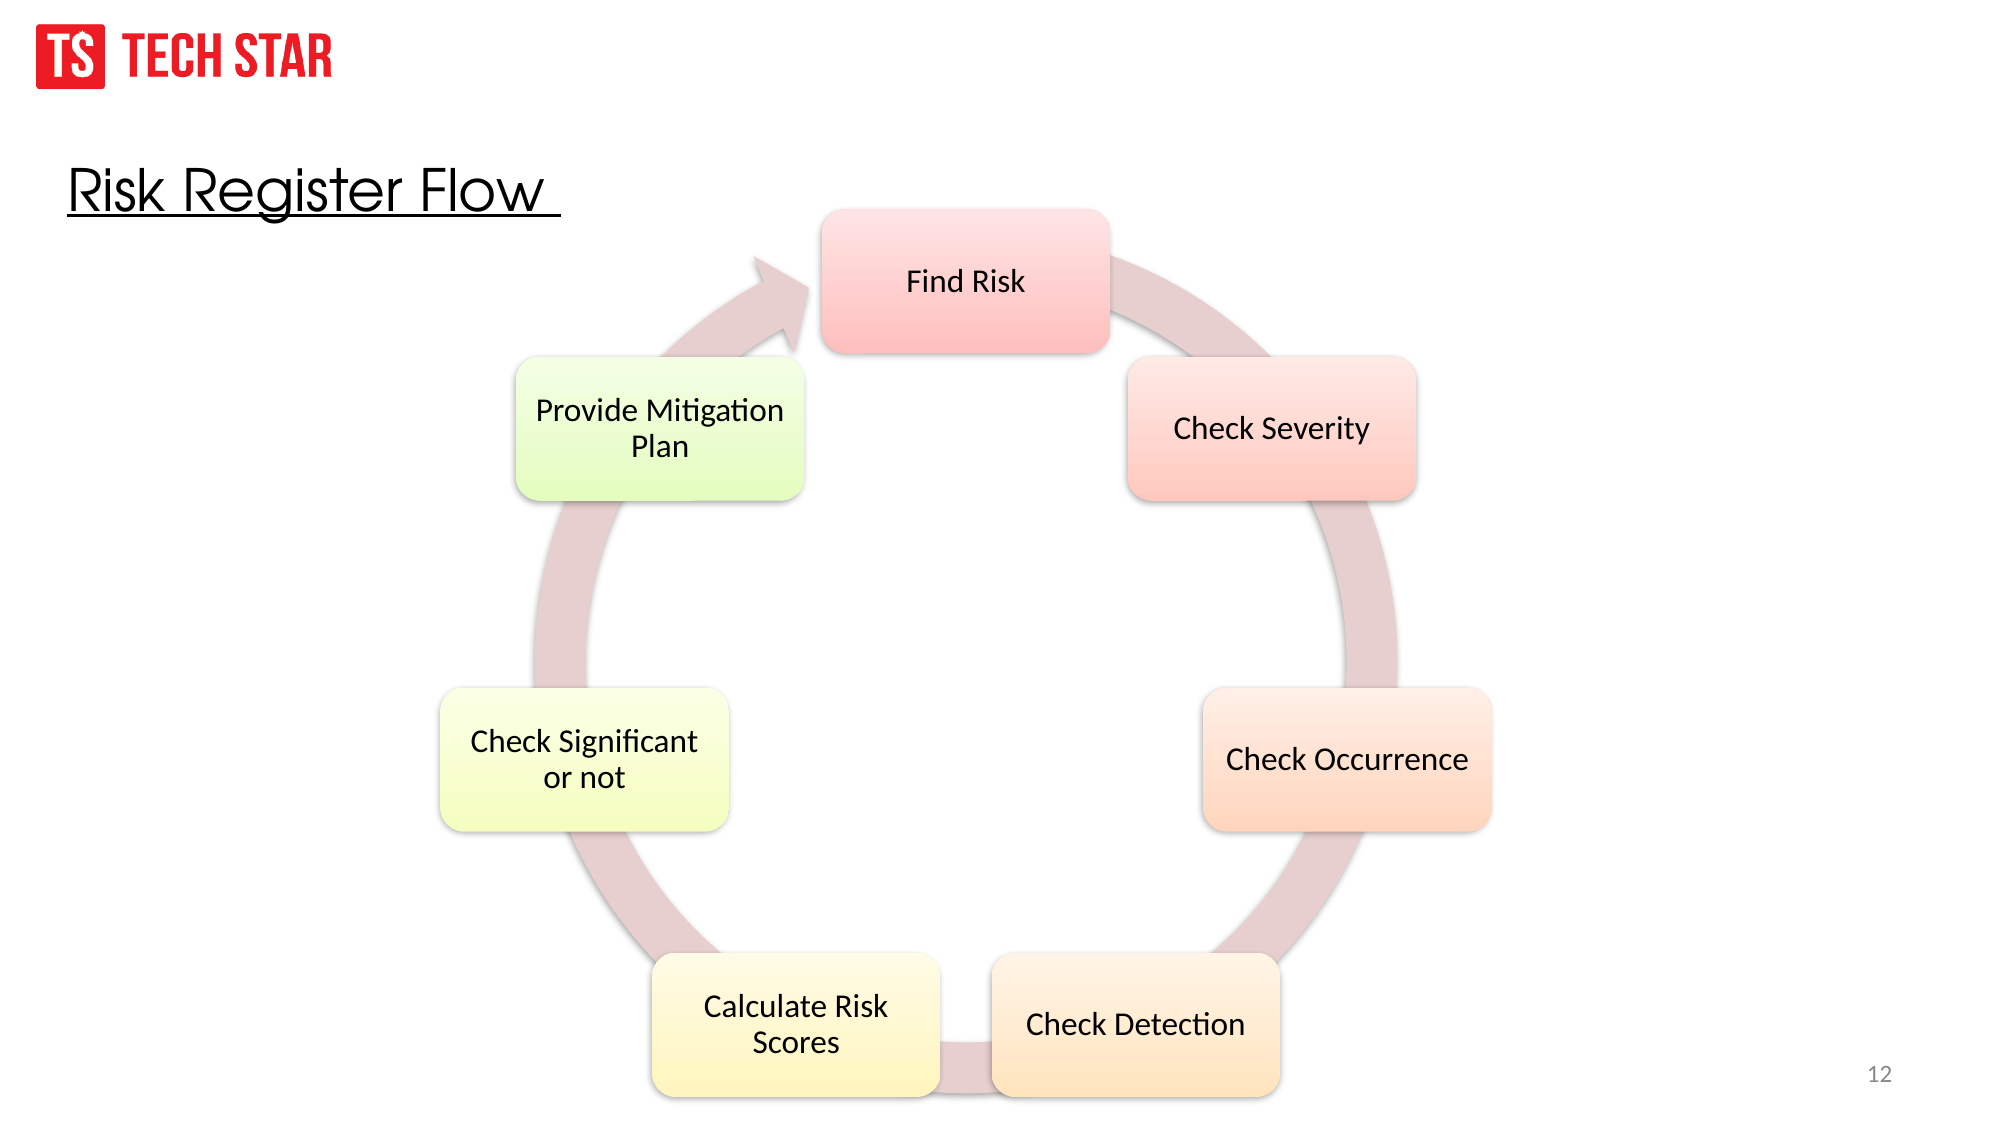

Risk Register Flow

Find Risk

Provide Mitigation Plan

Check Severity

Check Significant or not

Check Occurrence

Calculate Risk Scores

Check Detection
12